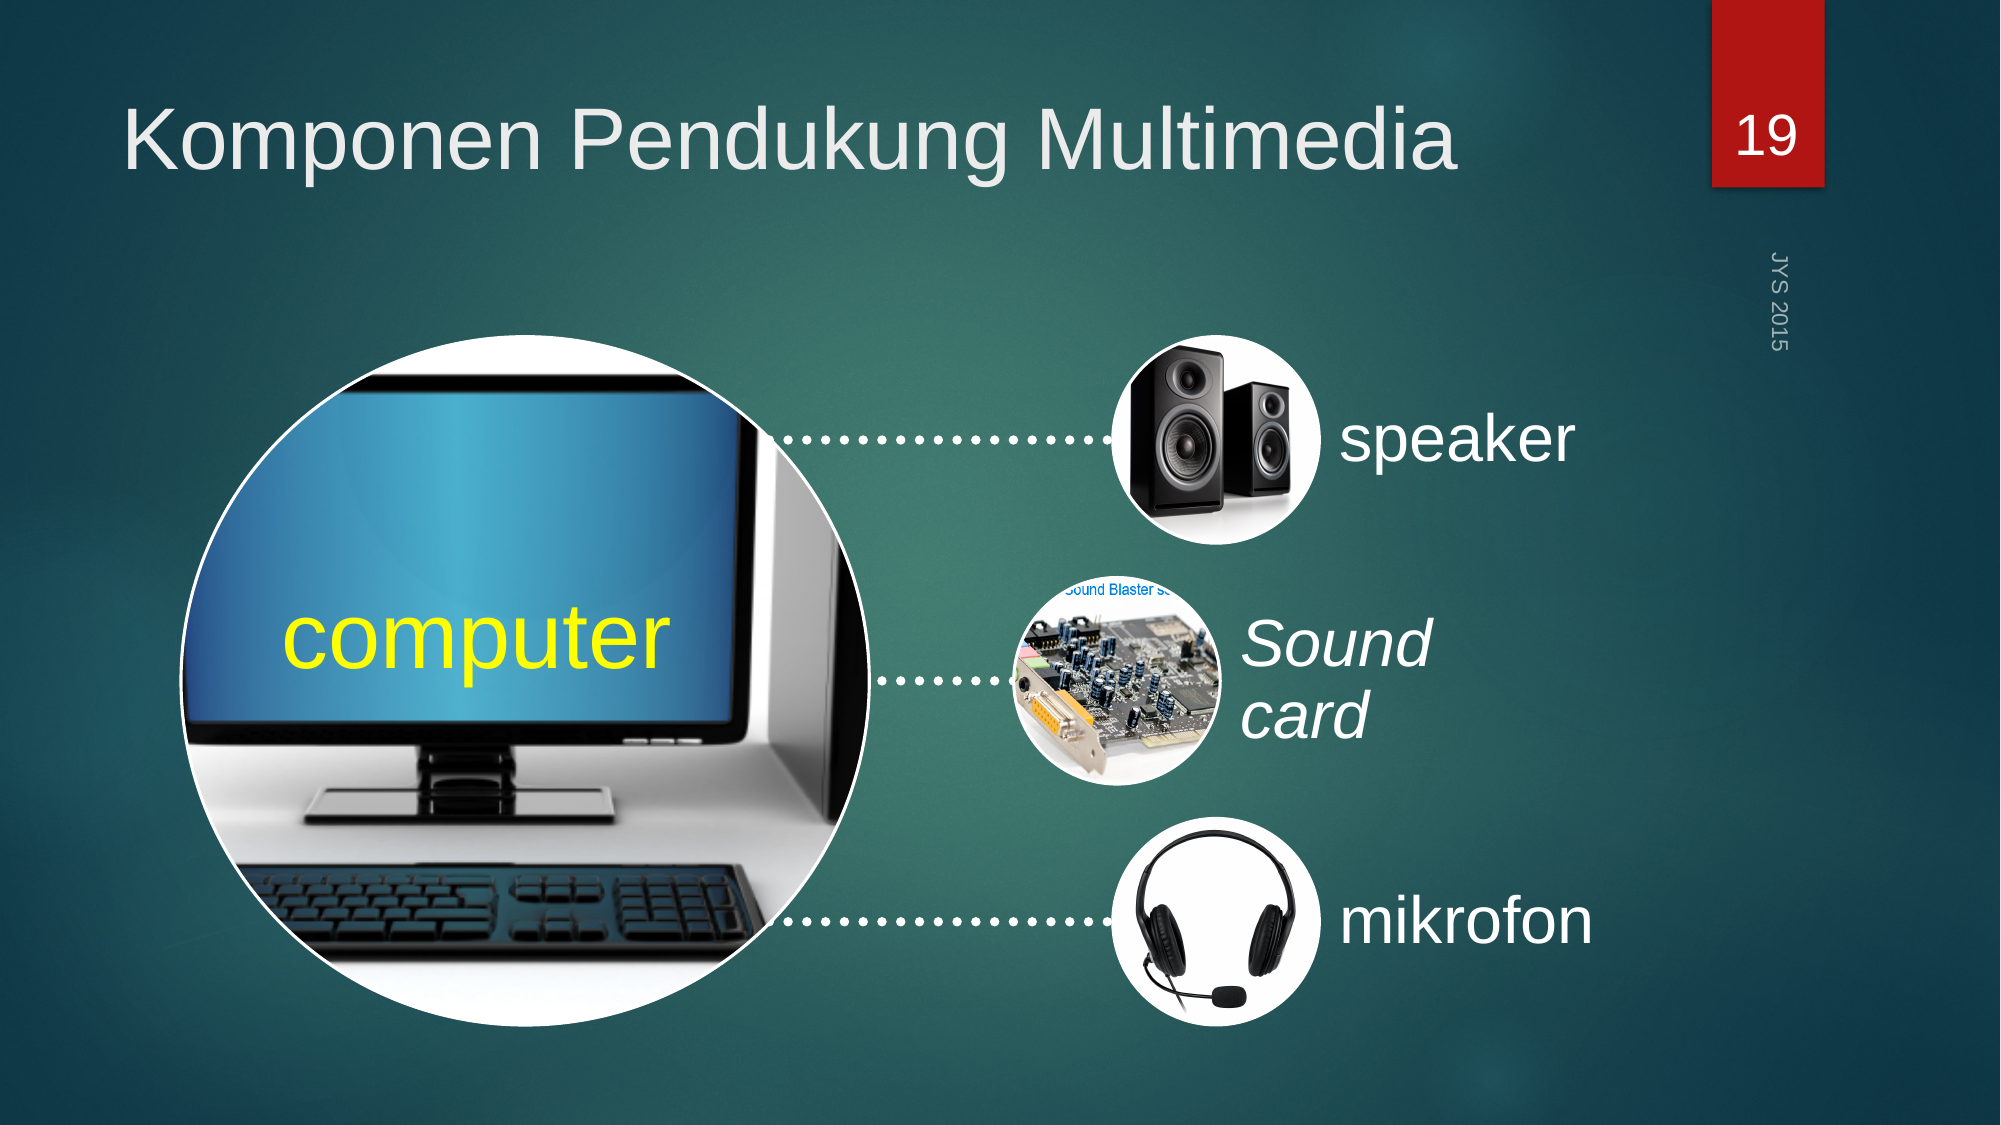

19
# Komponen Pendukung Multimedia
computer
speaker
Sound card
mikrofon
JYS 2015